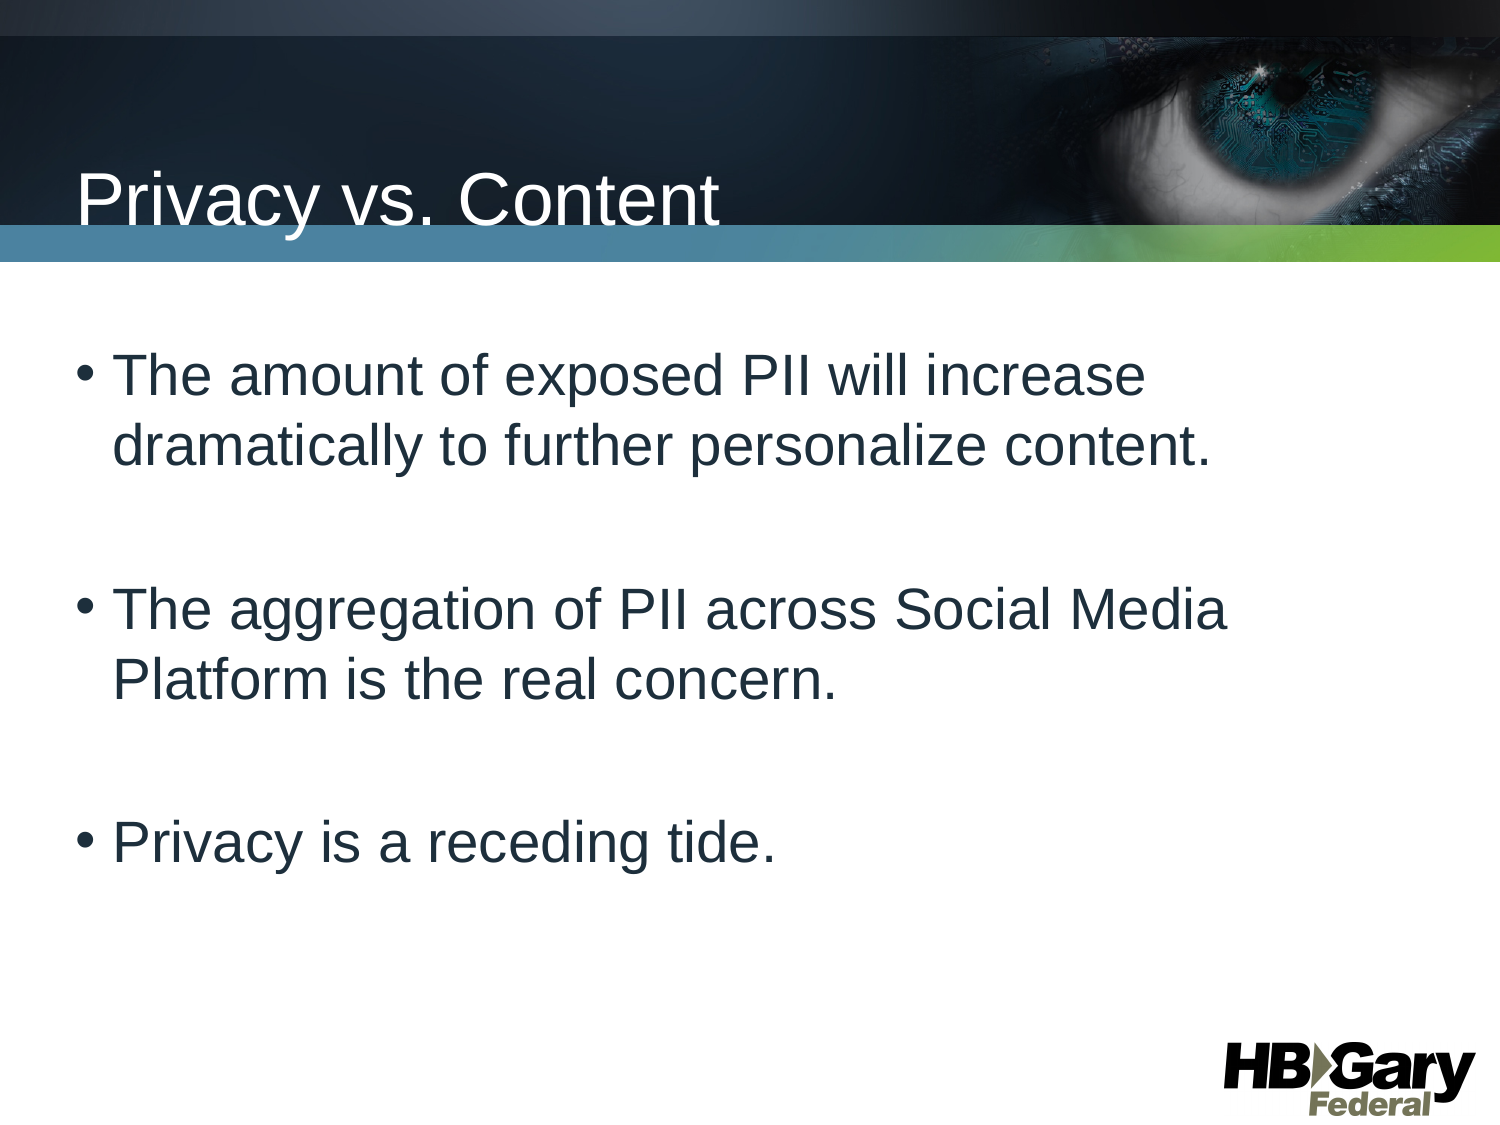

# Privacy vs. Content
The amount of exposed PII will increase dramatically to further personalize content.

The aggregation of PII across Social Media Platform is the real concern.

Privacy is a receding tide.